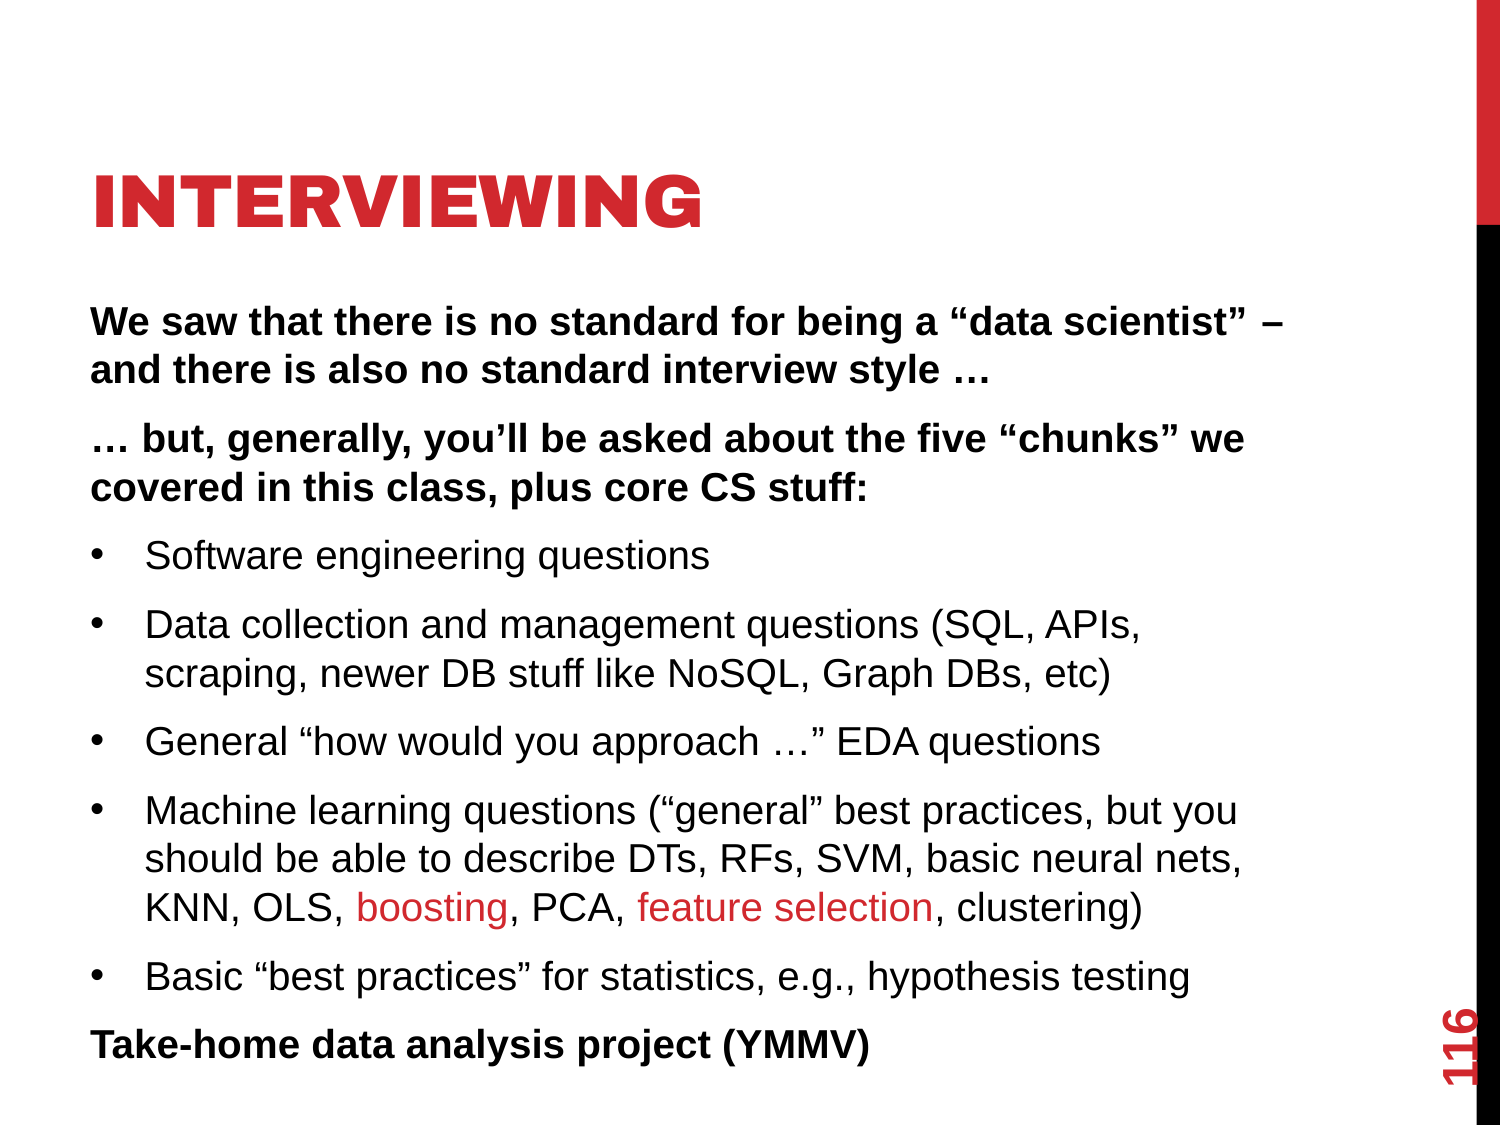

# Interviewing
We saw that there is no standard for being a “data scientist” – and there is also no standard interview style …
… but, generally, you’ll be asked about the five “chunks” we covered in this class, plus core CS stuff:
Software engineering questions
Data collection and management questions (SQL, APIs, scraping, newer DB stuff like NoSQL, Graph DBs, etc)
General “how would you approach …” EDA questions
Machine learning questions (“general” best practices, but you should be able to describe DTs, RFs, SVM, basic neural nets, KNN, OLS, boosting, PCA, feature selection, clustering)
Basic “best practices” for statistics, e.g., hypothesis testing
Take-home data analysis project (YMMV)
116